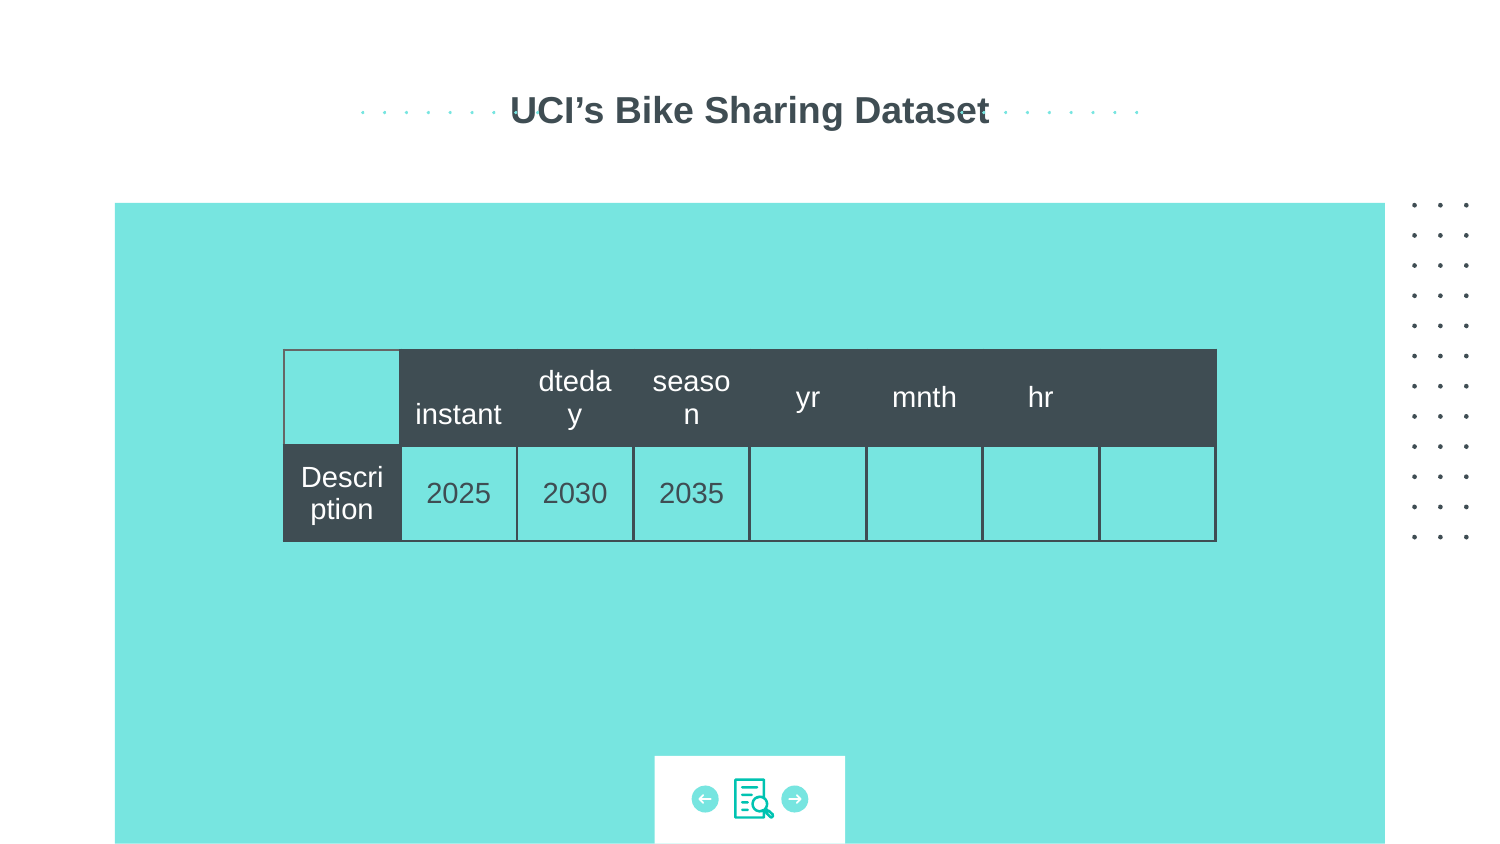

# UCI’s Bike Sharing Dataset

|  | instant | dteday | season | yr | mnth | hr |  |
| --- | --- | --- | --- | --- | --- | --- | --- |
| Description | 2025 | 2030 | 2035 |  |  |  |  |